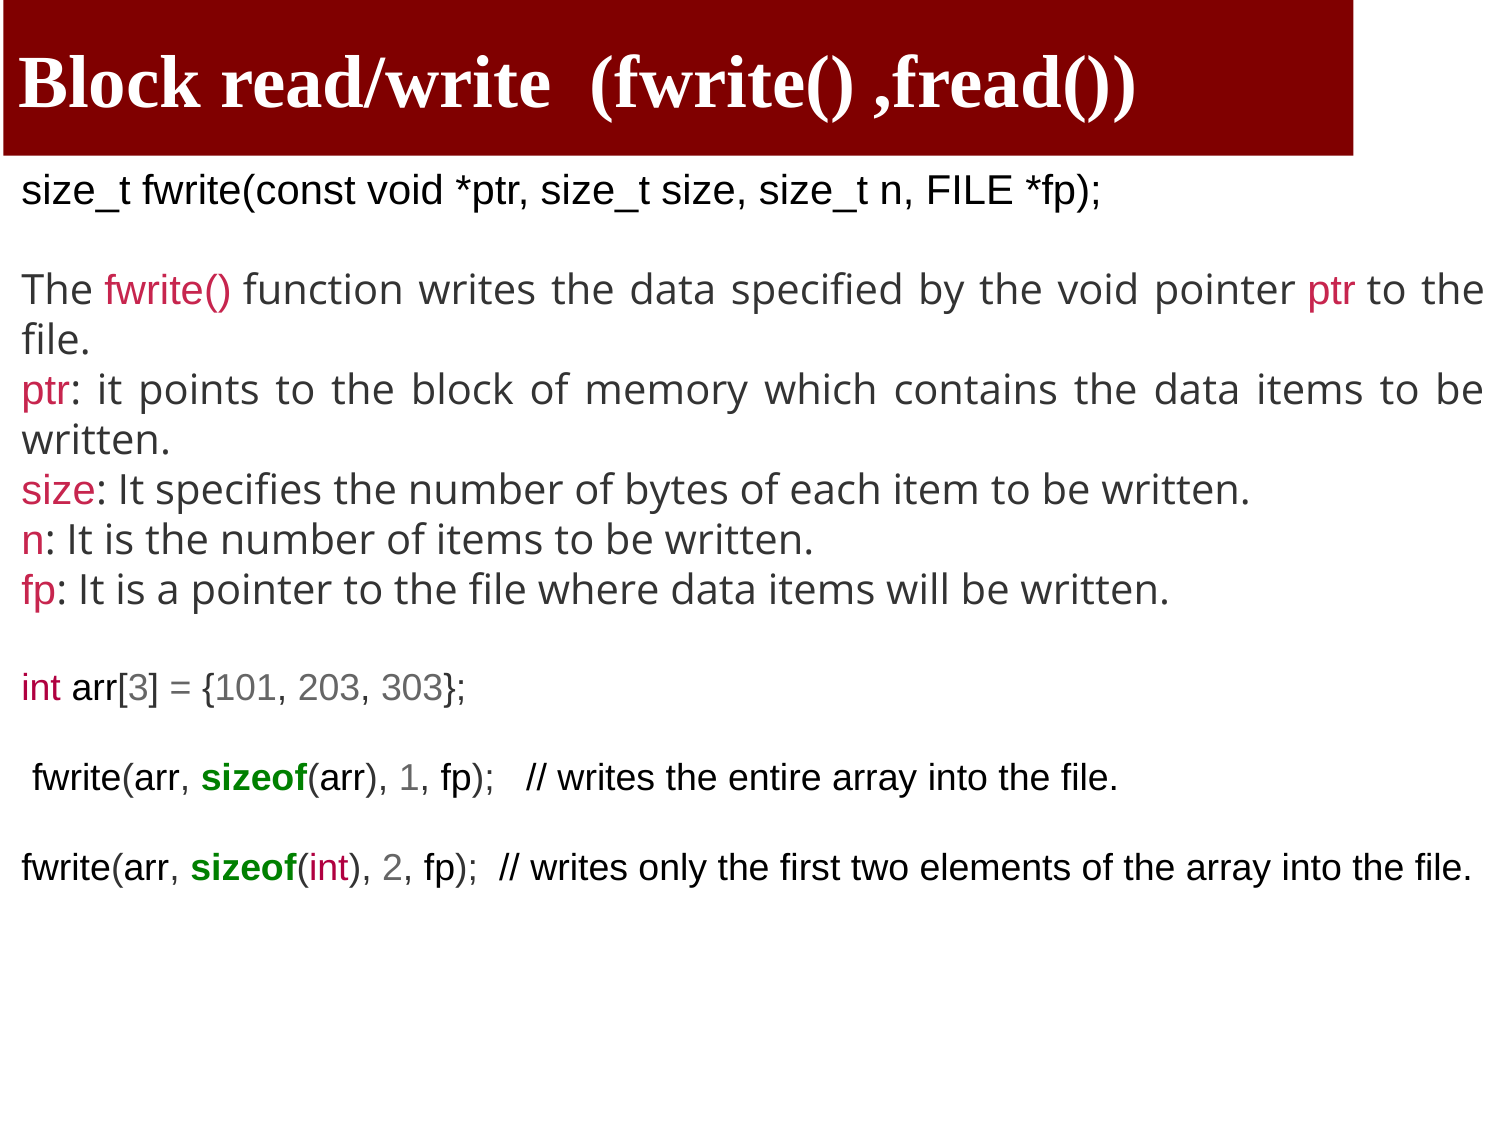

# Block read/write  (fwrite() ,fread())
size_t fwrite(const void *ptr, size_t size, size_t n, FILE *fp);

The fwrite() function writes the data specified by the void pointer ptr to the file.
ptr: it points to the block of memory which contains the data items to be written.
size: It specifies the number of bytes of each item to be written.
n: It is the number of items to be written.
fp: It is a pointer to the file where data items will be written.

int arr[3] = {101, 203, 303};

 fwrite(arr, sizeof(arr), 1, fp);   // writes the entire array into the file.

fwrite(arr, sizeof(int), 2, fp);  // writes only the first two elements of the array into the file.